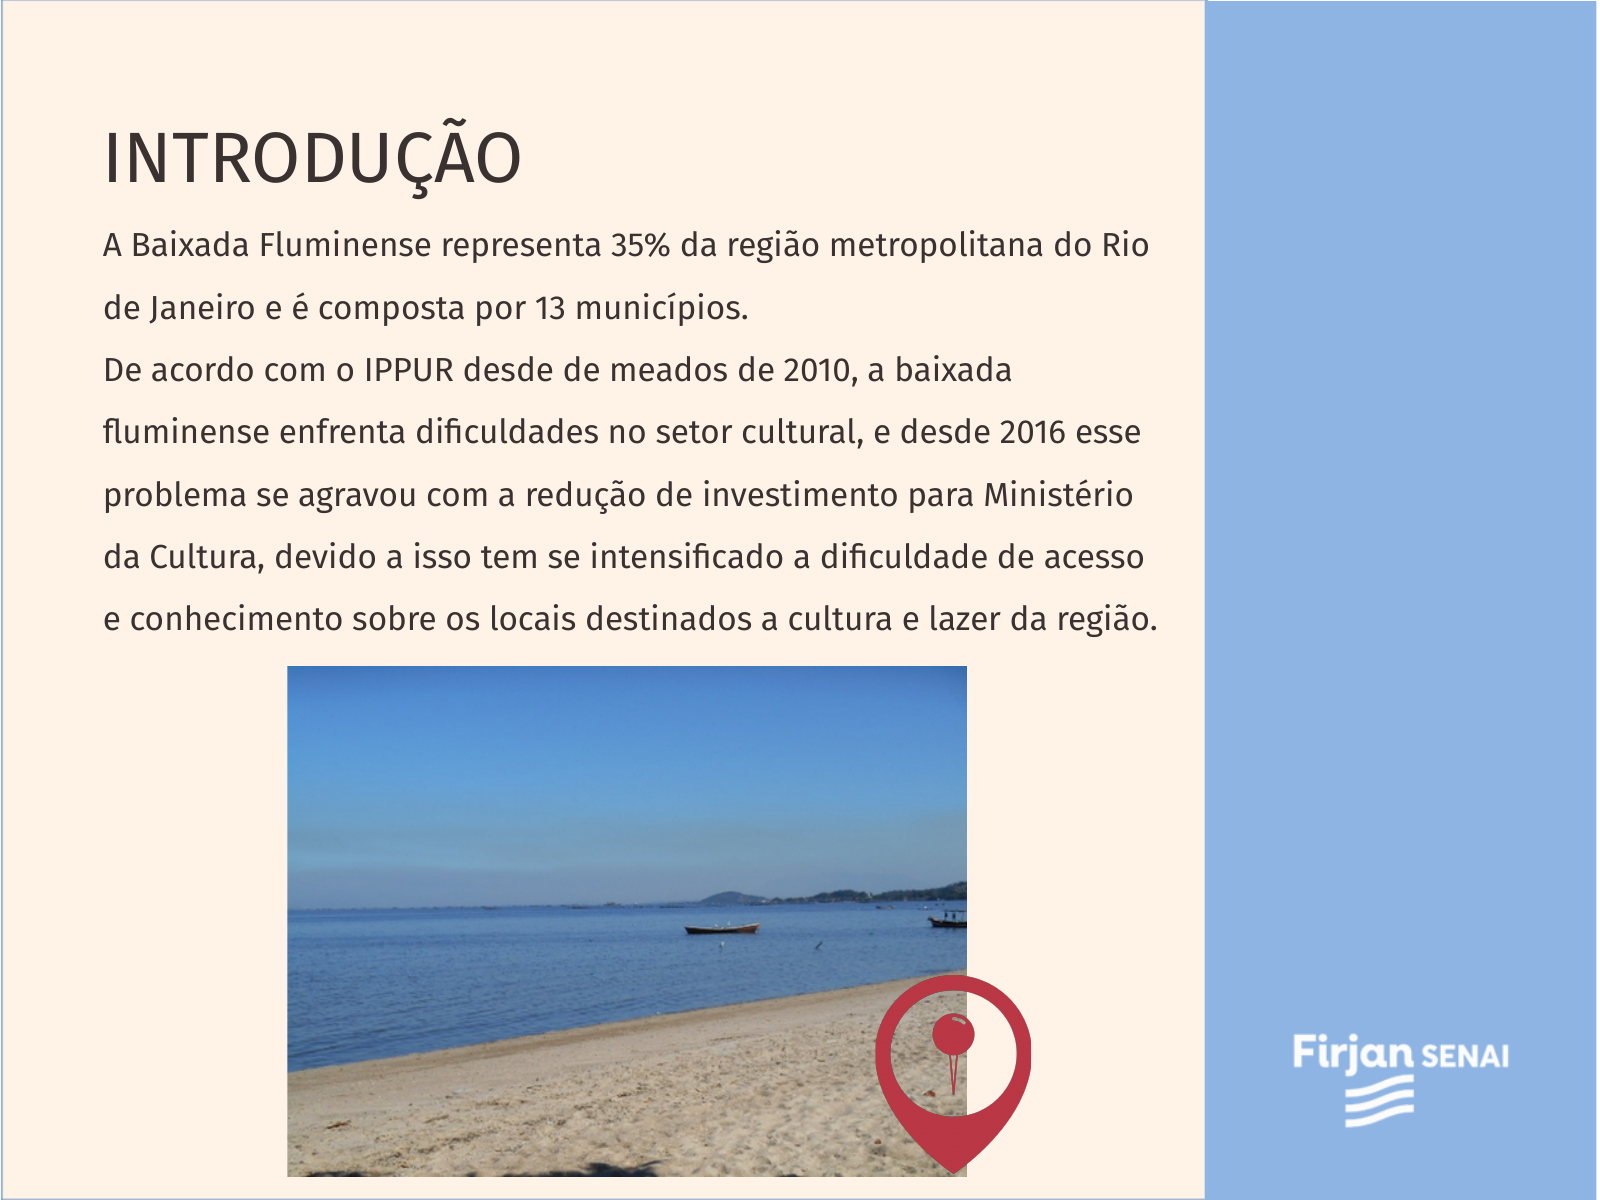

INTRODUÇÃO
A Baixada Fluminense representa 35% da região metropolitana do Rio de Janeiro e é composta por 13 municípios.
De acordo com o IPPUR desde de meados de 2010, a baixada fluminense enfrenta dificuldades no setor cultural, e desde 2016 esse problema se agravou com a redução de investimento para Ministério da Cultura, devido a isso tem se intensificado a dificuldade de acesso e conhecimento sobre os locais destinados a cultura e lazer da região.

2
Título do slide em Trebuchet Regular, podendo variar entre corpo 26 e corpo 32
Para subtítulos, use a fonte Trebuchet Bold, podendo variar entre corpo 16 e corpo 18
Para texto corrido, use a fonte Trebuchet Regular, podendo variar entre corpo 12 e corpo 16.